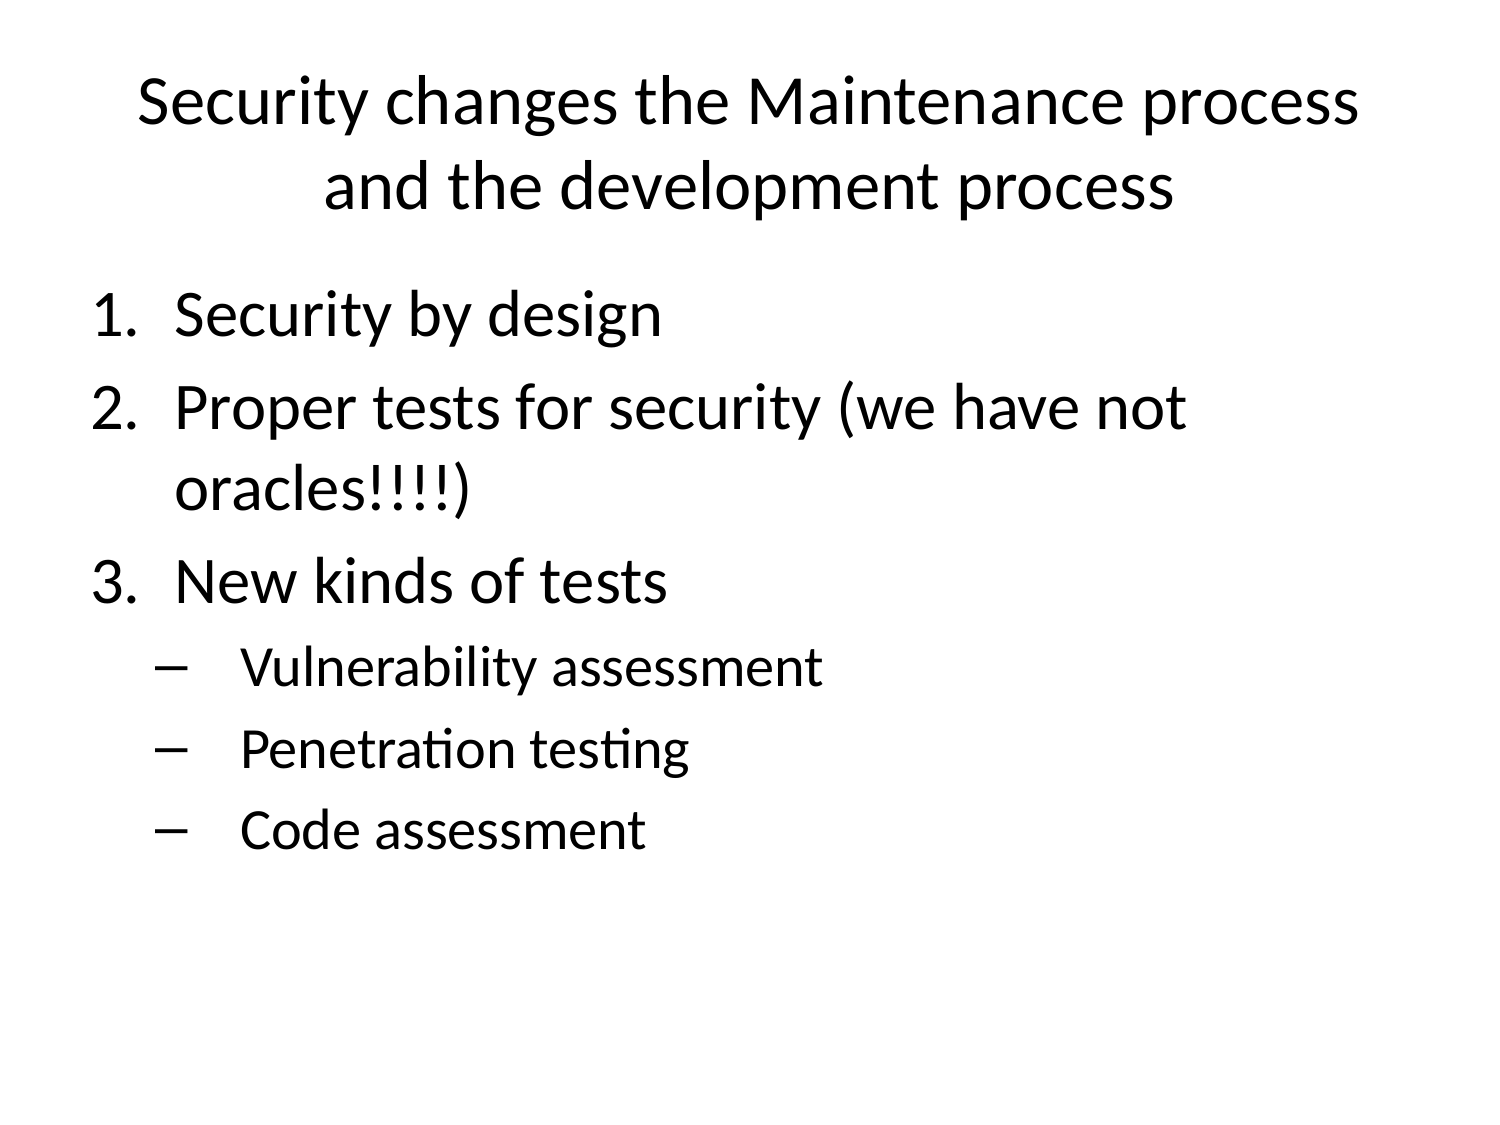

# Security changes the Maintenance process and the development process
Security by design
Proper tests for security (we have not oracles!!!!)
New kinds of tests
Vulnerability assessment
Penetration testing
Code assessment